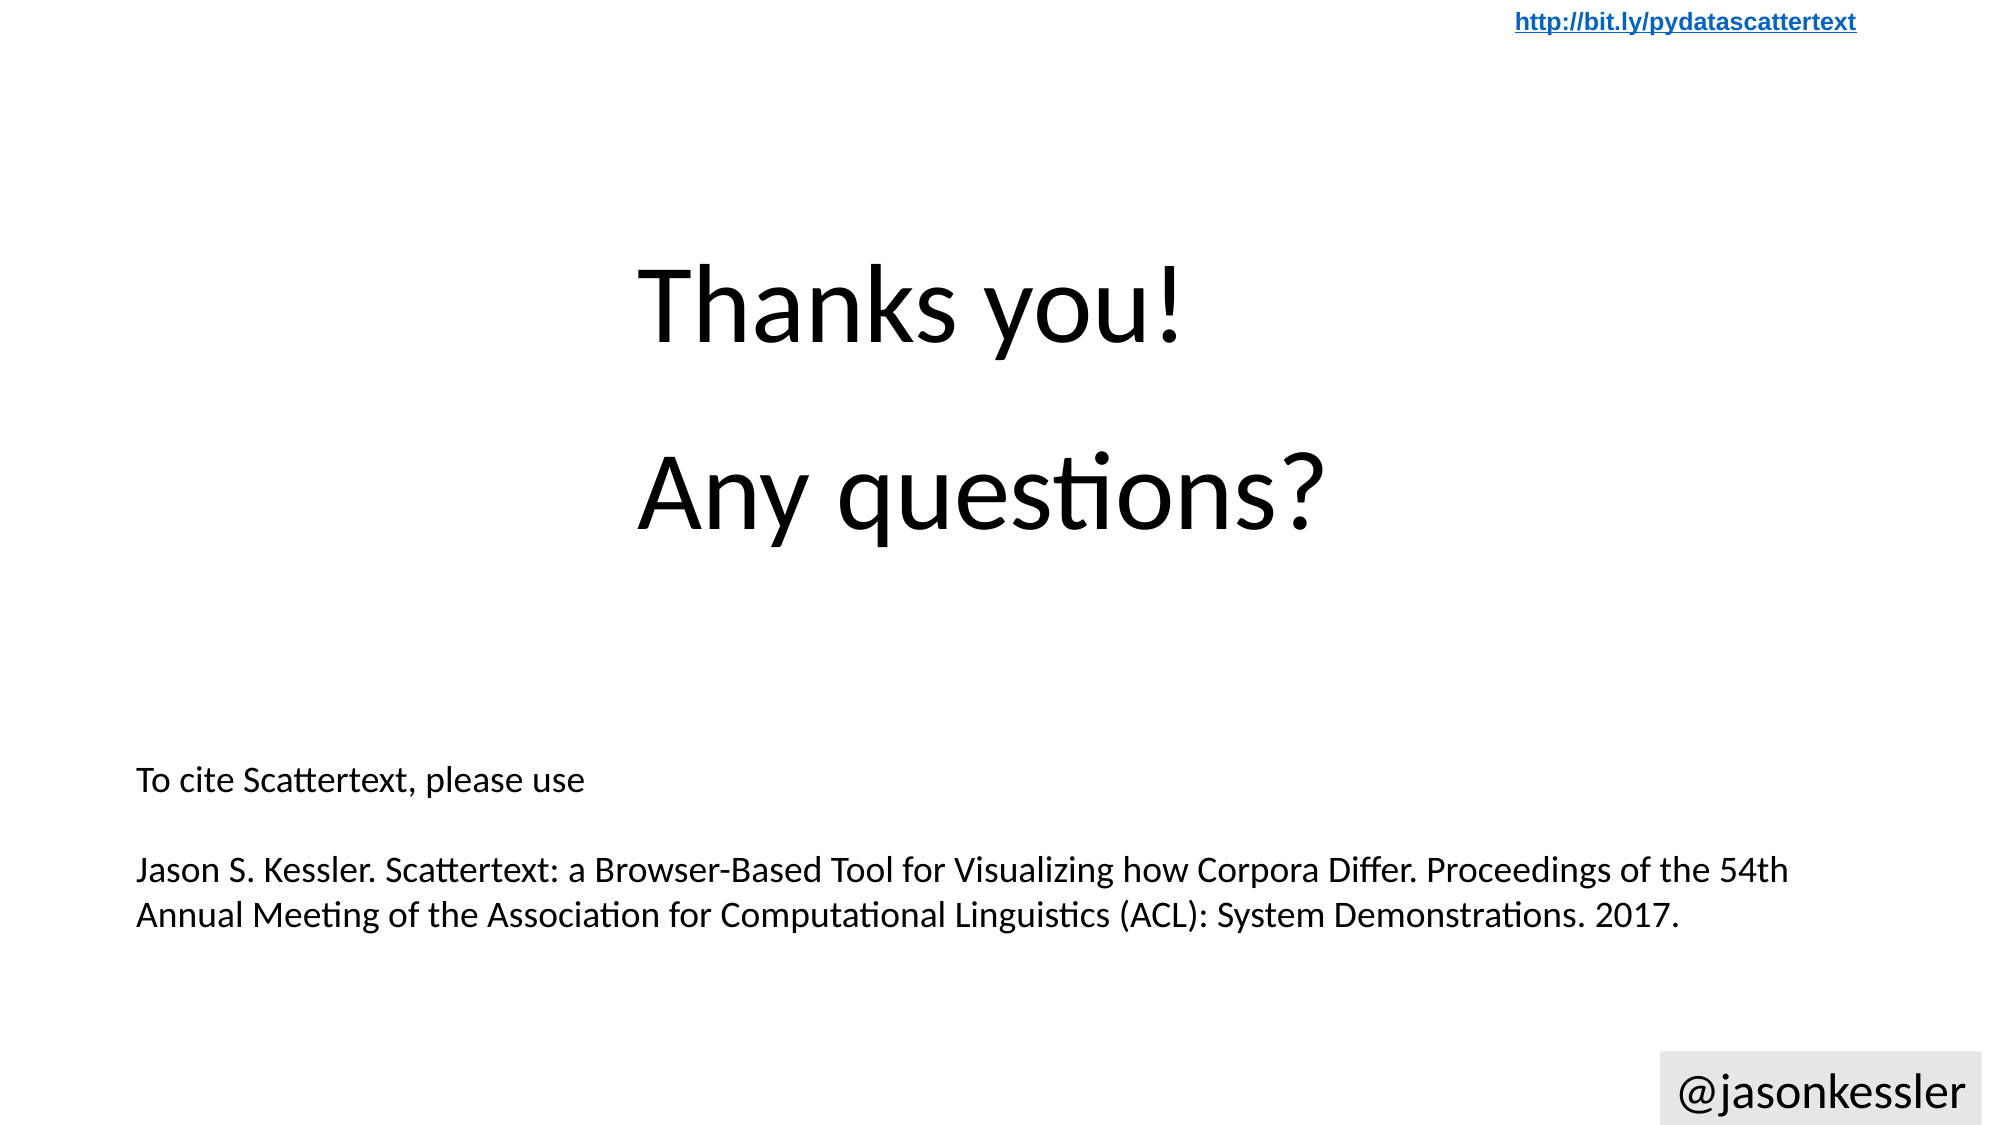

http://bit.ly/pydatascattertext
Thanks you!
Any questions?
To cite Scattertext, please use

Jason S. Kessler. Scattertext: a Browser-Based Tool for Visualizing how Corpora Differ. Proceedings of the 54th Annual Meeting of the Association for Computational Linguistics (ACL): System Demonstrations. 2017.

@jasonkessler